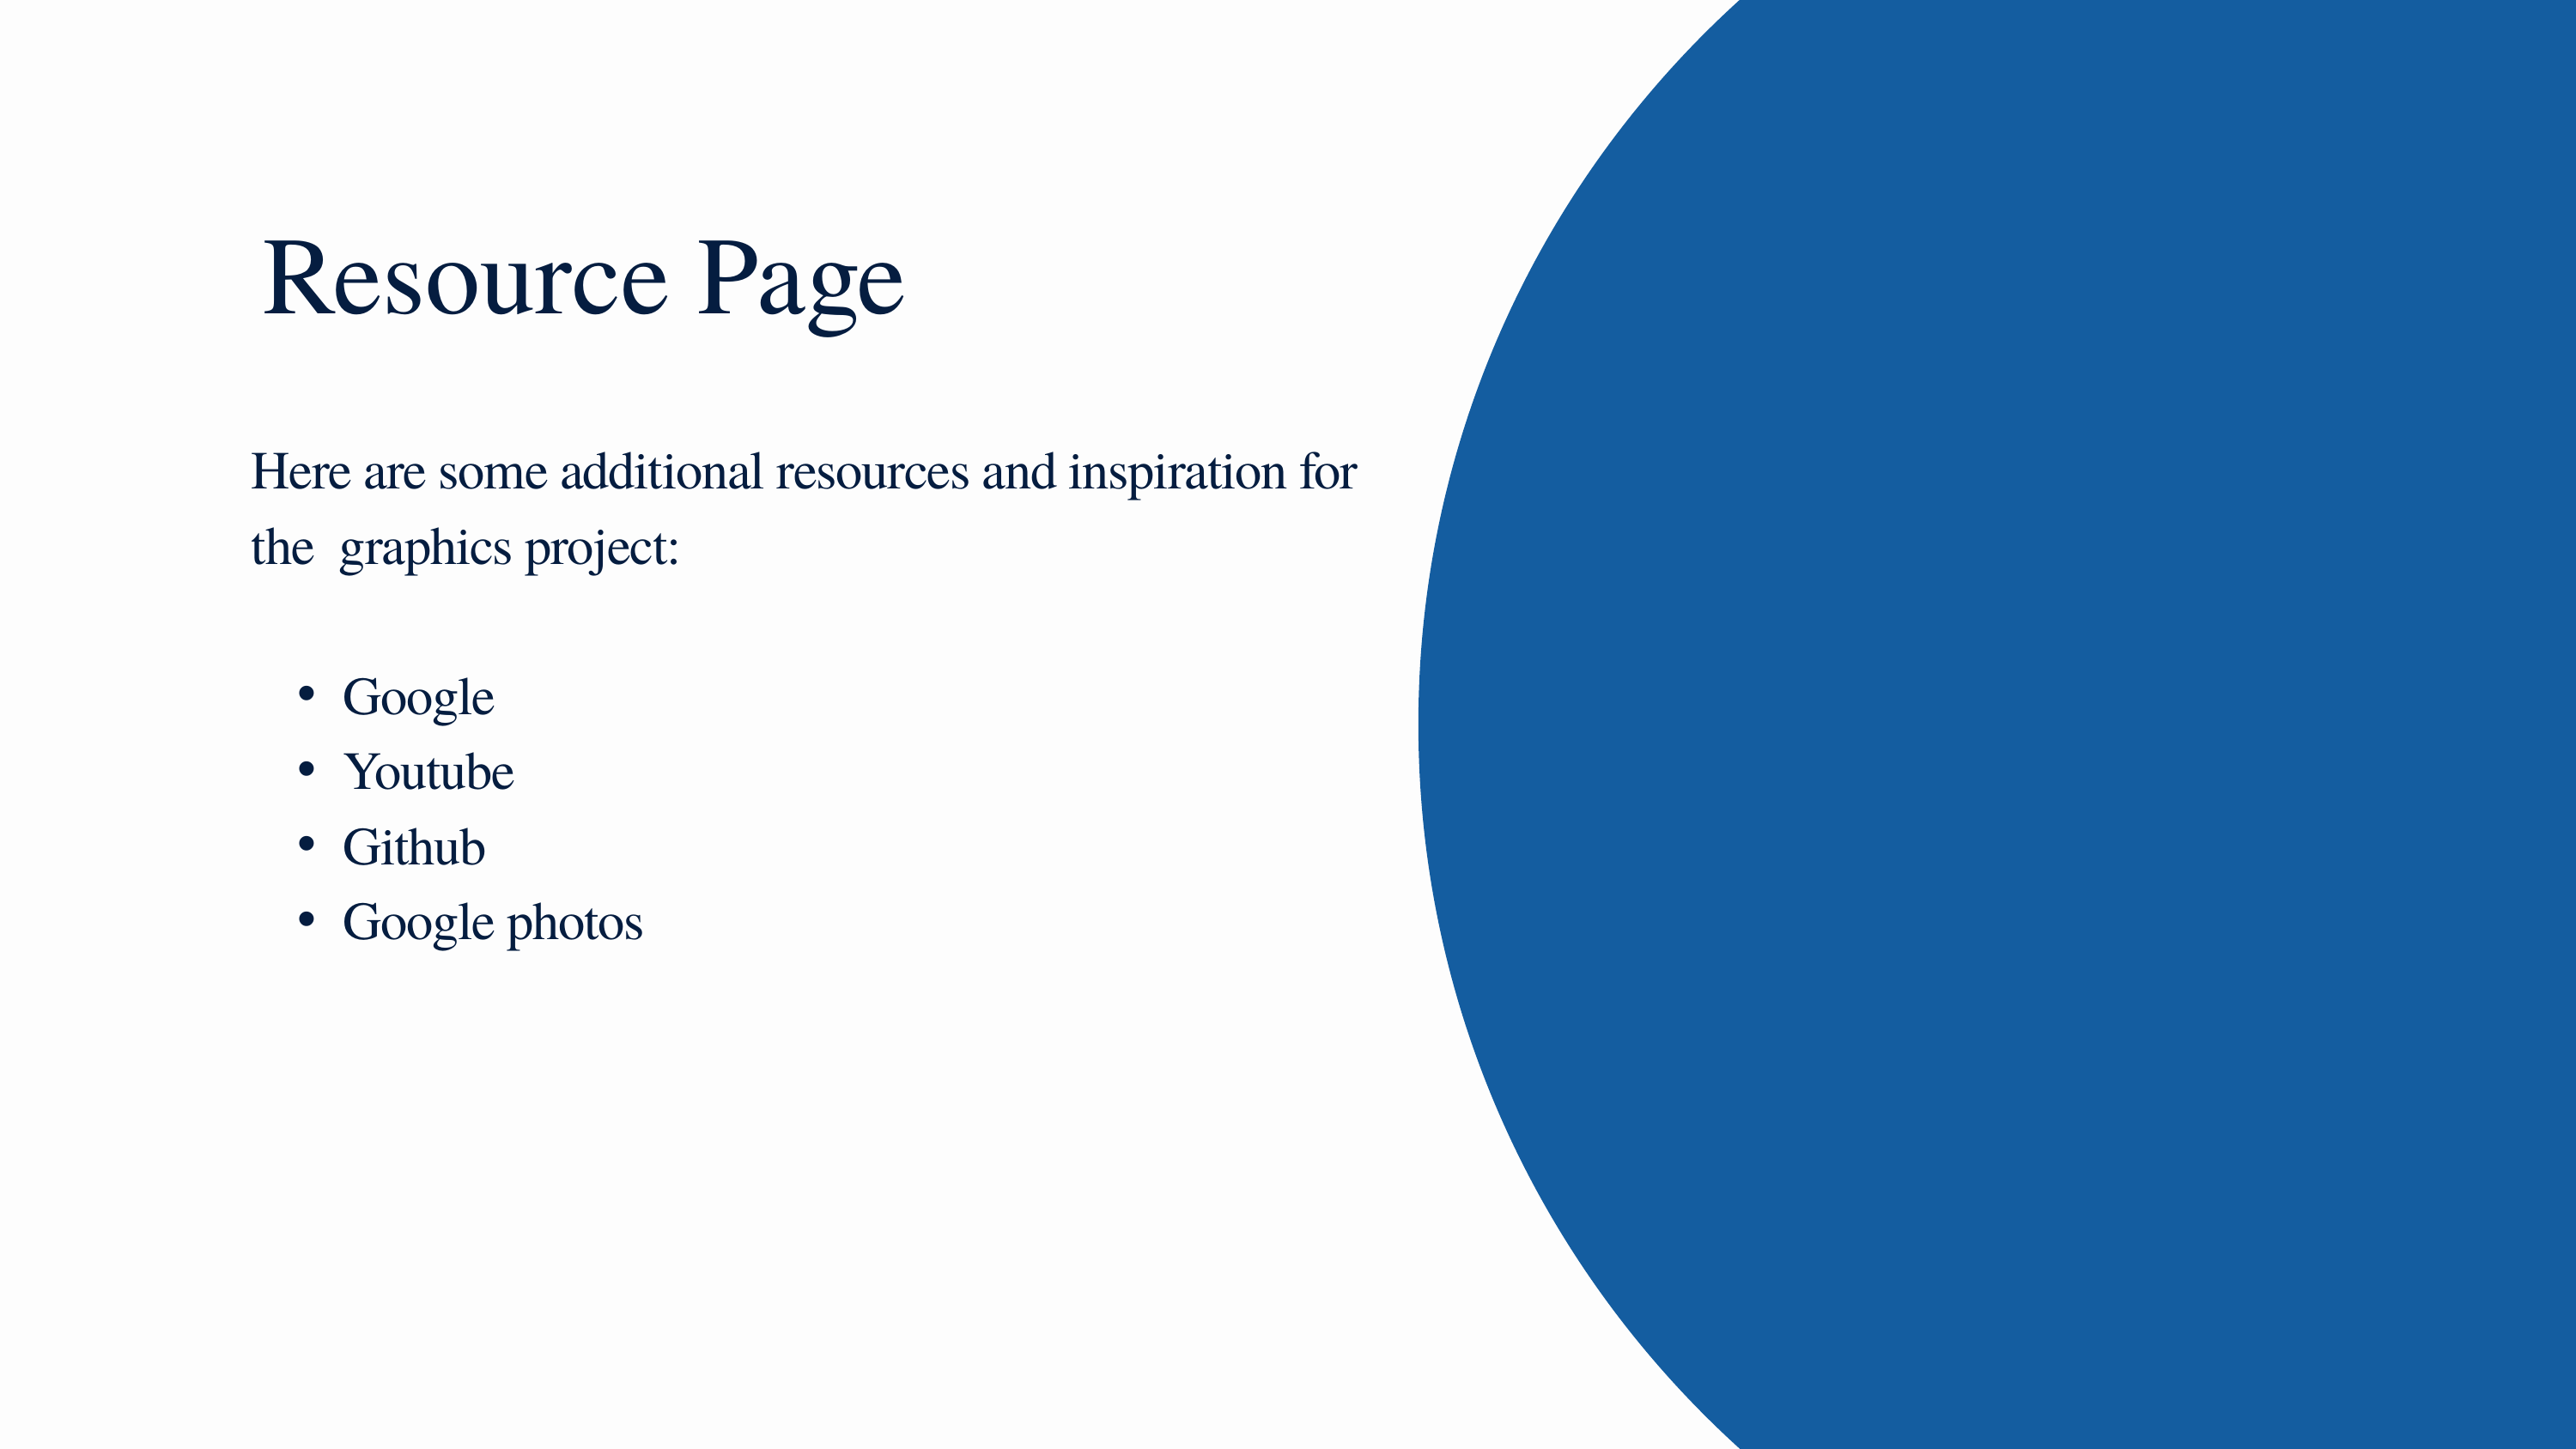

Resource Page
Here are some additional resources and inspiration for
the  graphics project:

Google
Youtube
Github
Google photos